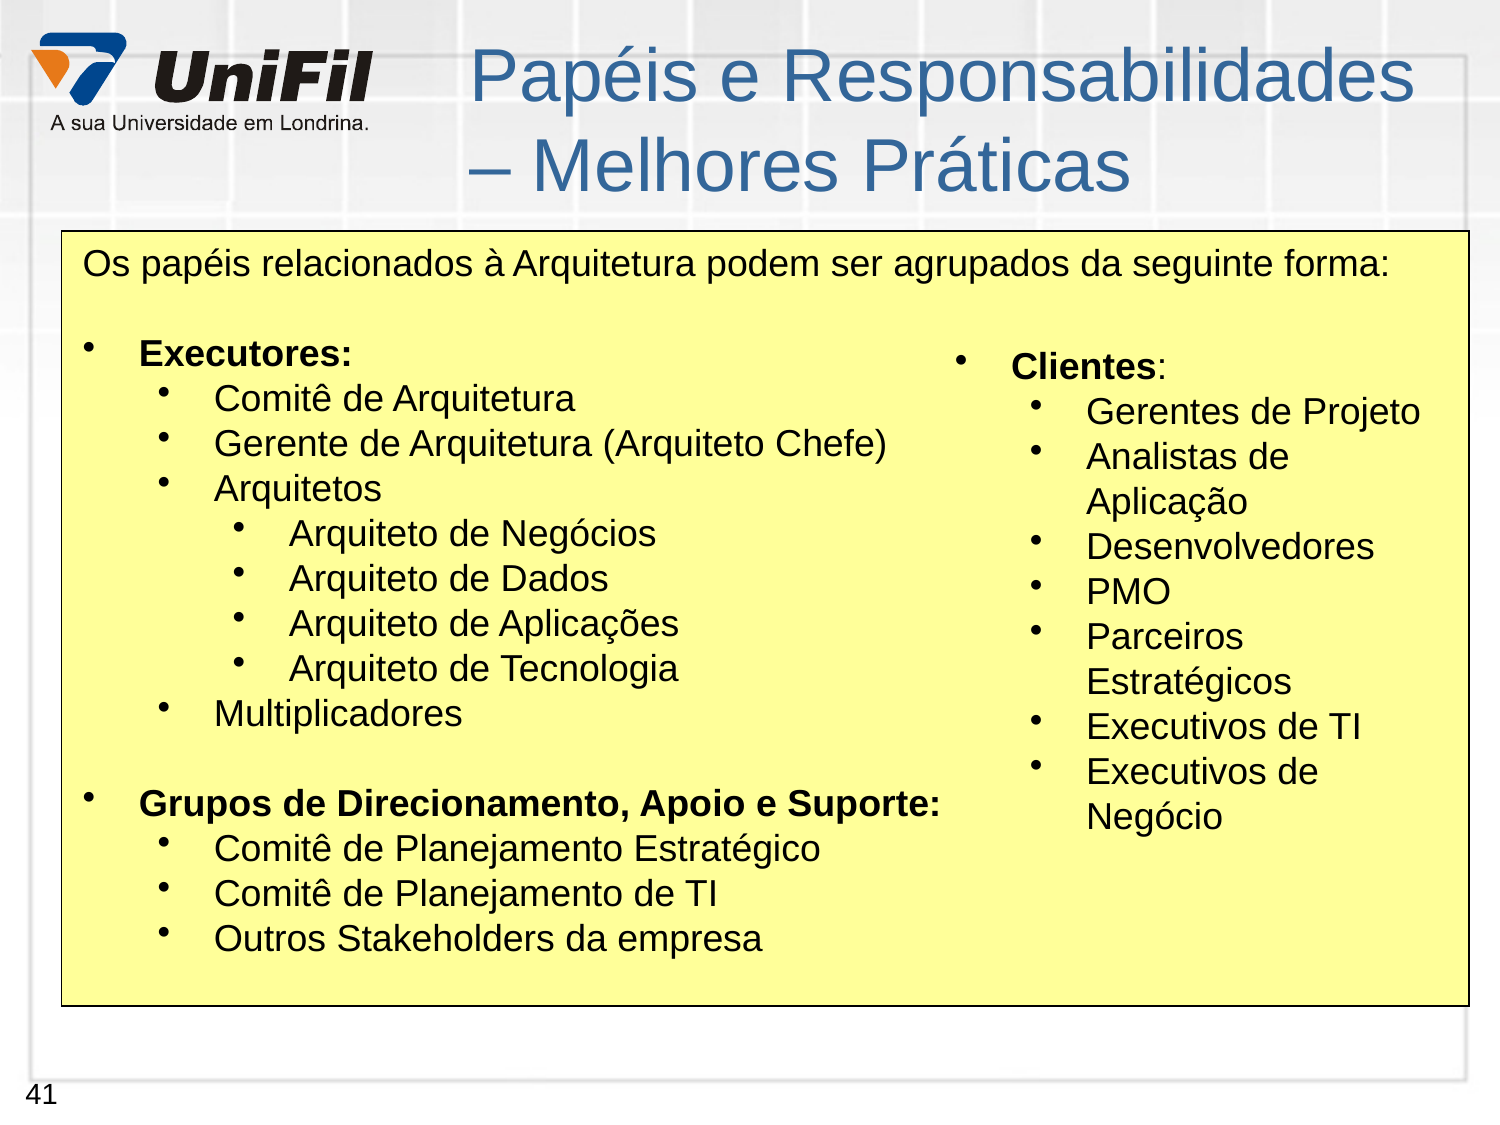

# Papéis e Responsabilidades – Melhores Práticas

Os papéis relacionados à Arquitetura podem ser agrupados da seguinte forma:
Executores:
Comitê de Arquitetura
Gerente de Arquitetura (Arquiteto Chefe)
Arquitetos
Arquiteto de Negócios
Arquiteto de Dados
Arquiteto de Aplicações
Arquiteto de Tecnologia
Multiplicadores

Grupos de Direcionamento, Apoio e Suporte:
Comitê de Planejamento Estratégico
Comitê de Planejamento de TI
Outros Stakeholders da empresa
Clientes:
Gerentes de Projeto
Analistas de Aplicação
Desenvolvedores
PMO
Parceiros Estratégicos
Executivos de TI
Executivos de Negócio

41